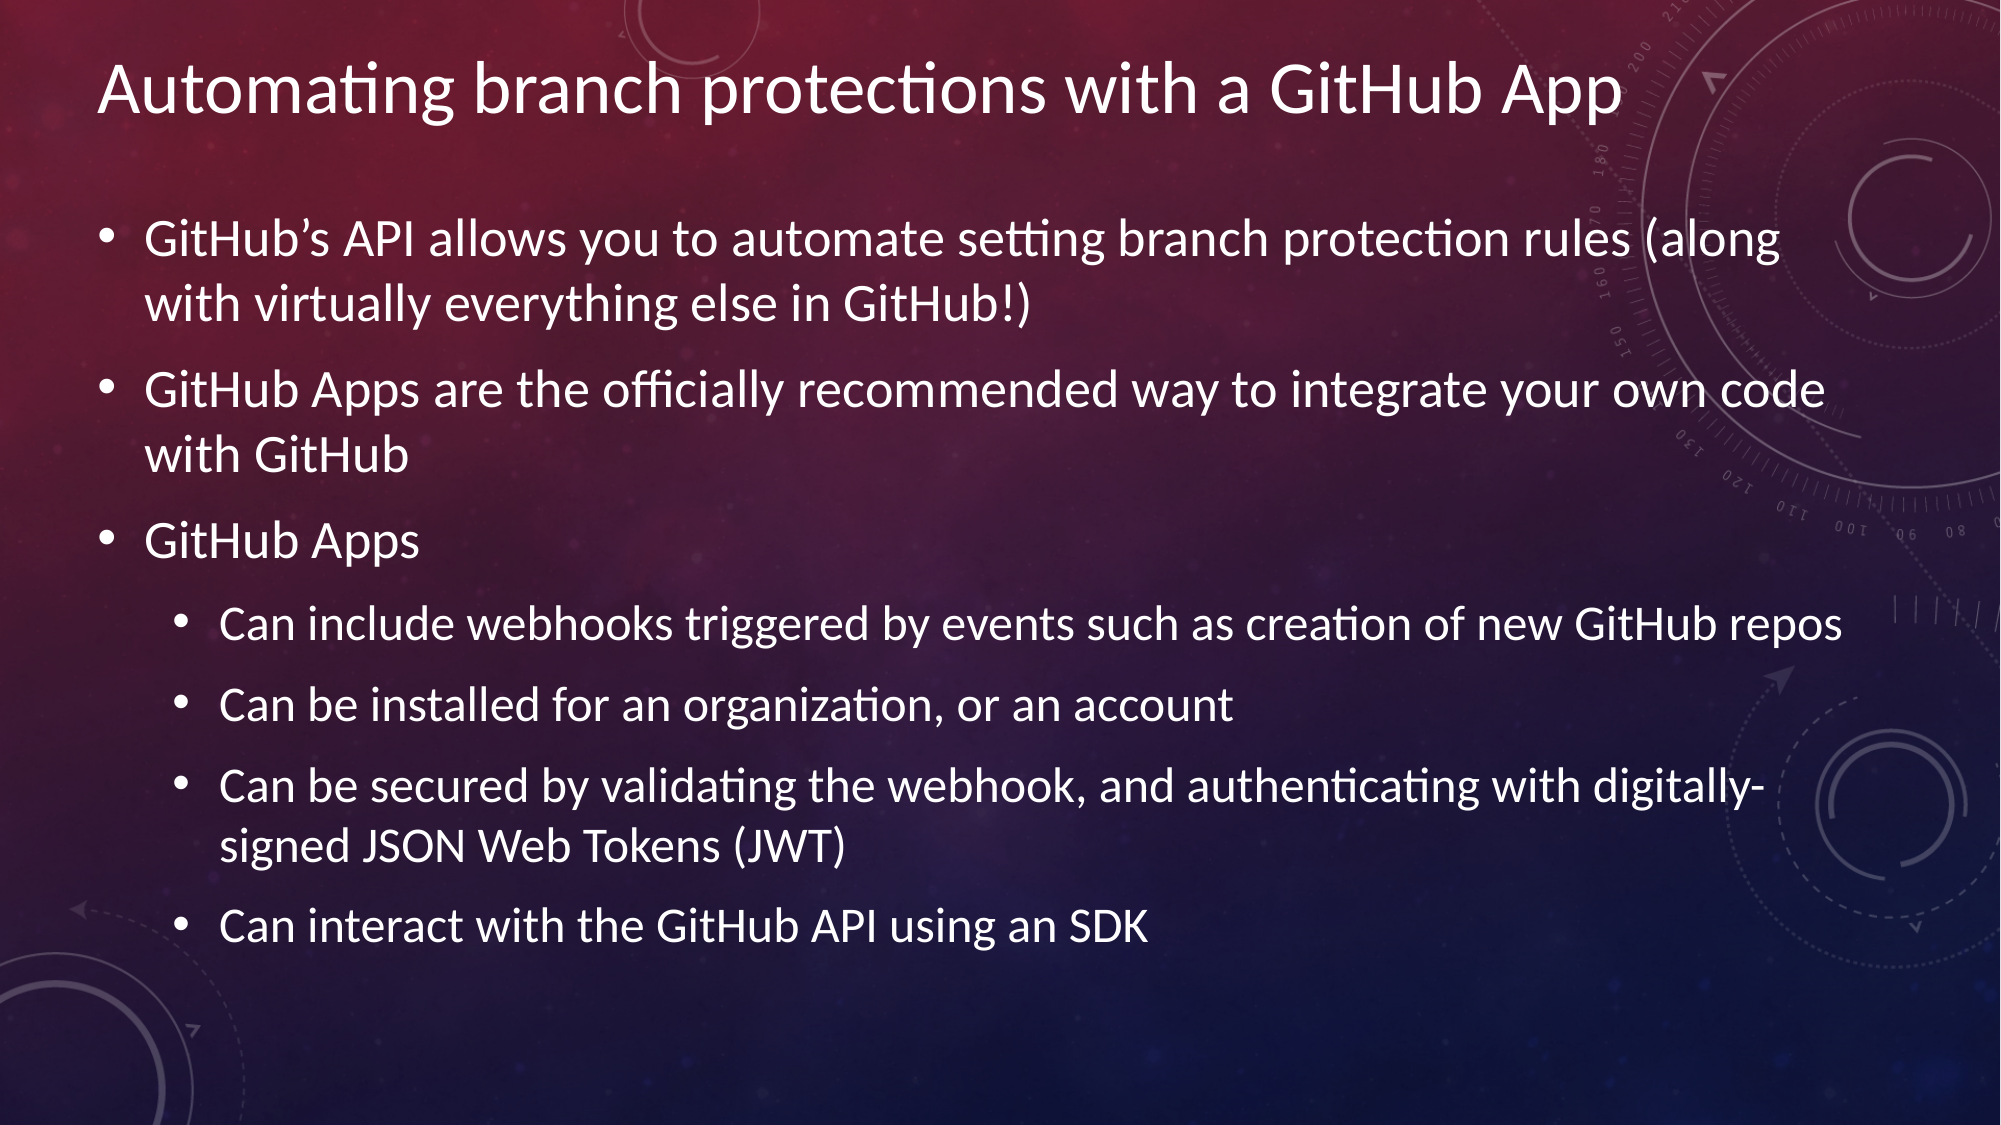

# Automating branch protections with a GitHub App
GitHub’s API allows you to automate setting branch protection rules (along with virtually everything else in GitHub!)
GitHub Apps are the officially recommended way to integrate your own code with GitHub
GitHub Apps
Can include webhooks triggered by events such as creation of new GitHub repos
Can be installed for an organization, or an account
Can be secured by validating the webhook, and authenticating with digitally-signed JSON Web Tokens (JWT)
Can interact with the GitHub API using an SDK